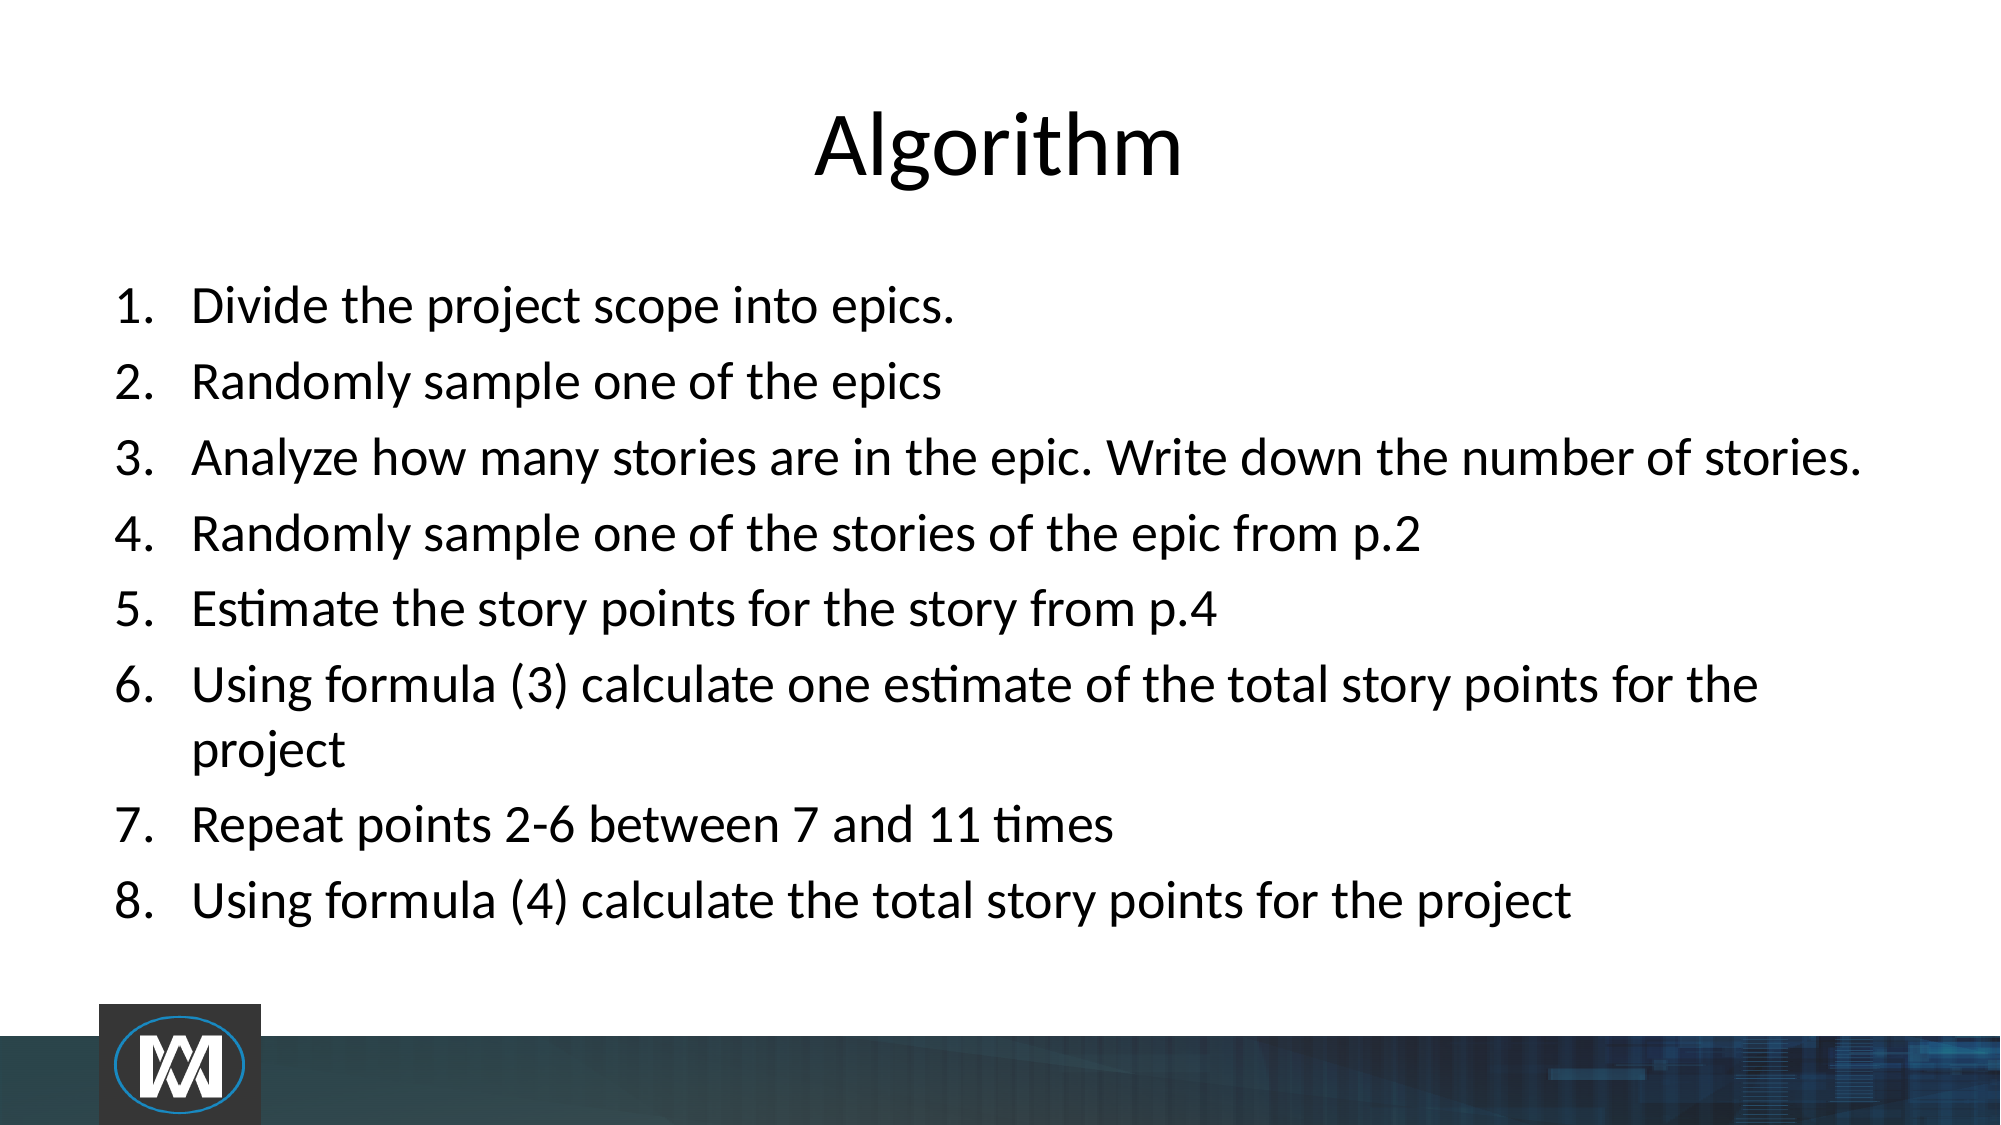

# Algorithm
Divide the project scope into epics.
Randomly sample one of the epics
Analyze how many stories are in the epic. Write down the number of stories.
Randomly sample one of the stories of the epic from p.2
Estimate the story points for the story from p.4
Using formula (3) calculate one estimate of the total story points for the project
Repeat points 2-6 between 7 and 11 times
Using formula (4) calculate the total story points for the project